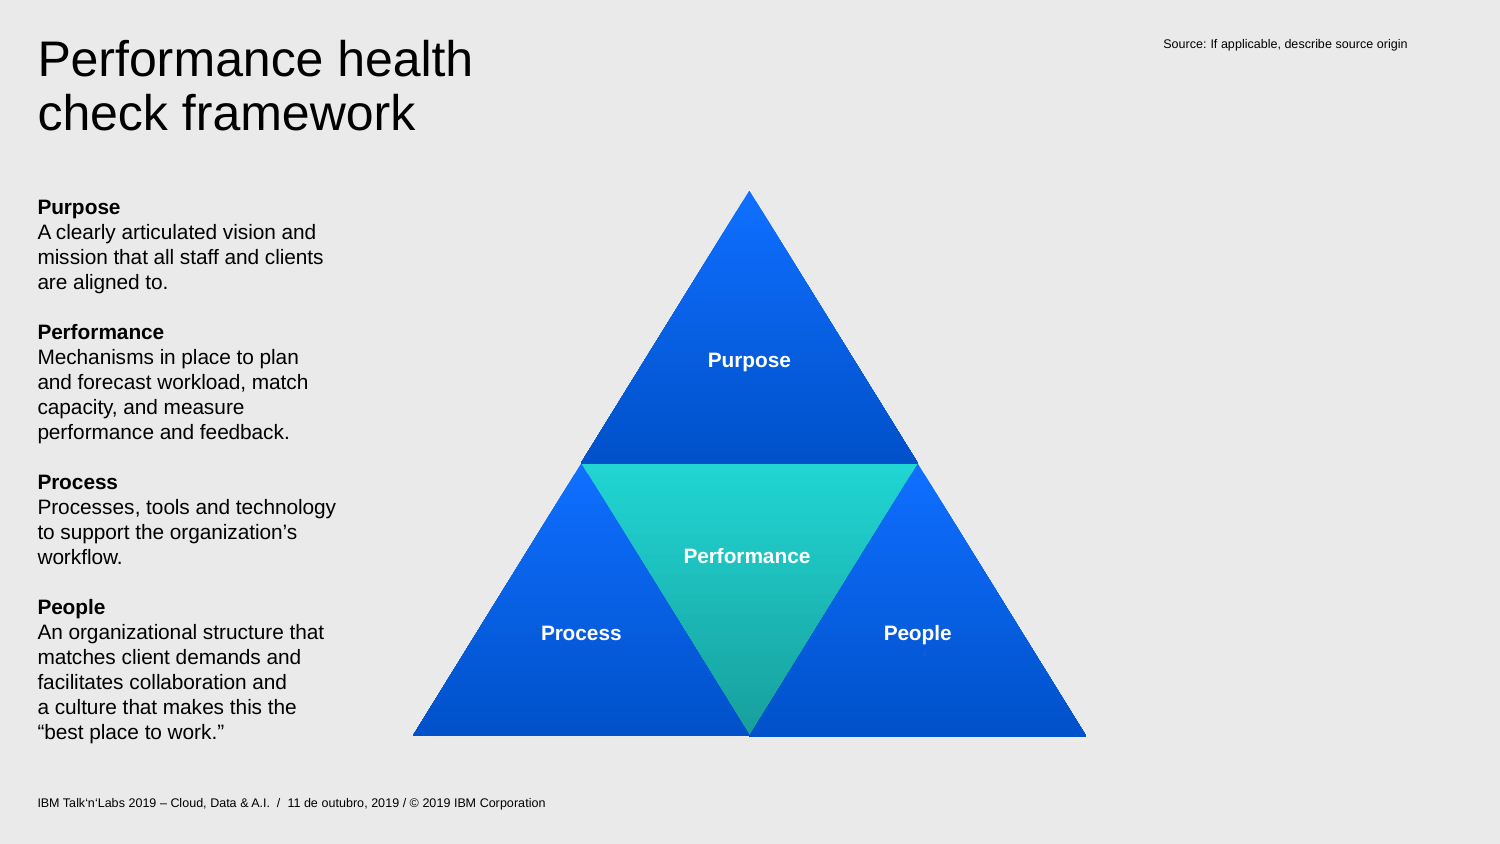

Source:	If applicable, describe source origin
# Performance health check framework
Purpose

Process
People
Performance
Purpose
A clearly articulated vision and mission that all staff and clients are aligned to.
Performance
Mechanisms in place to plan and forecast workload, match capacity, and measure performance and feedback.
Process
Processes, tools and technology to support the organization’s workflow.
People
An organizational structure that matches client demands and facilitates collaboration and
a culture that makes this the “best place to work.”
IBM Talk‘n‘Labs 2019 – Cloud, Data & A.I.  /  11 de outubro, 2019 / © 2019 IBM Corporation